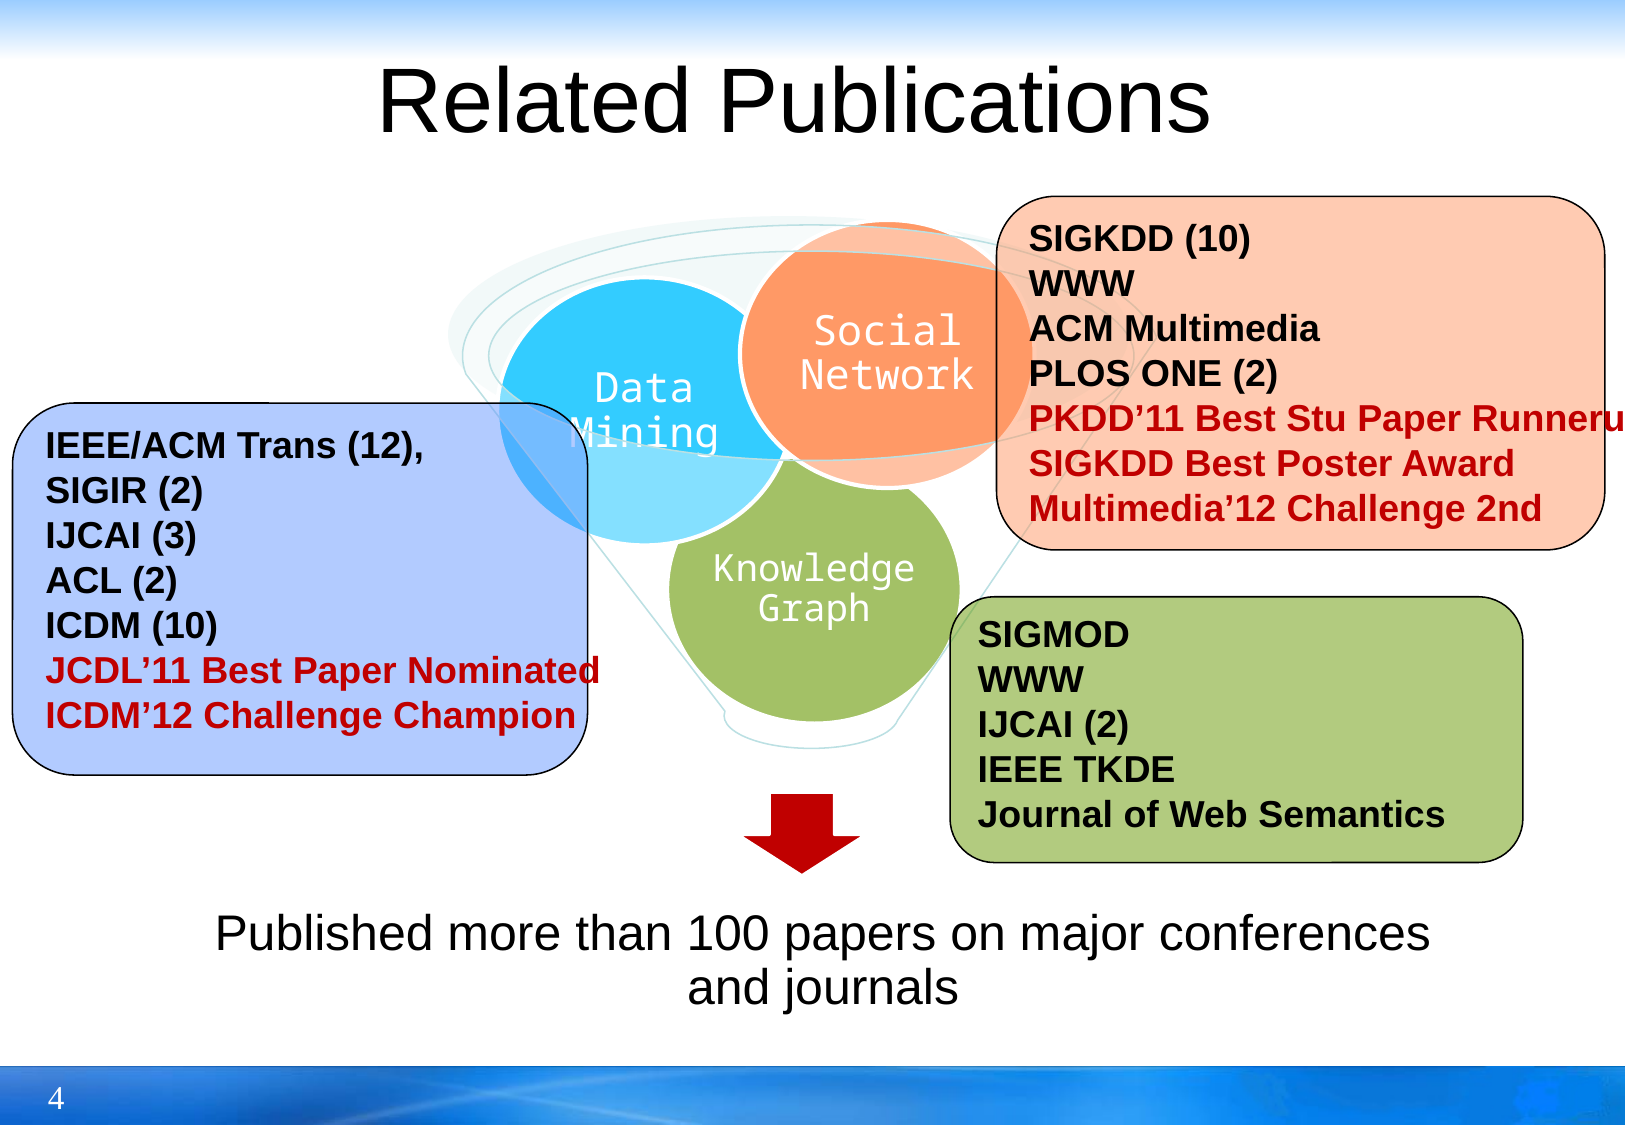

# Related Publications
SIGKDD (10)
WWW
ACM Multimedia
PLOS ONE (2)
PKDD’11 Best Stu Paper Runnerup
SIGKDD Best Poster Award
Multimedia’12 Challenge 2nd

Published more than 100 papers on major conferences and journals
Knowledge Graph
Data Mining
Social Network
IEEE/ACM Trans (12),
SIGIR (2)
IJCAI (3)
ACL (2)
ICDM (10)
JCDL’11 Best Paper Nominated
ICDM’12 Challenge Champion
SIGMOD
WWW
IJCAI (2)
IEEE TKDE
Journal of Web Semantics